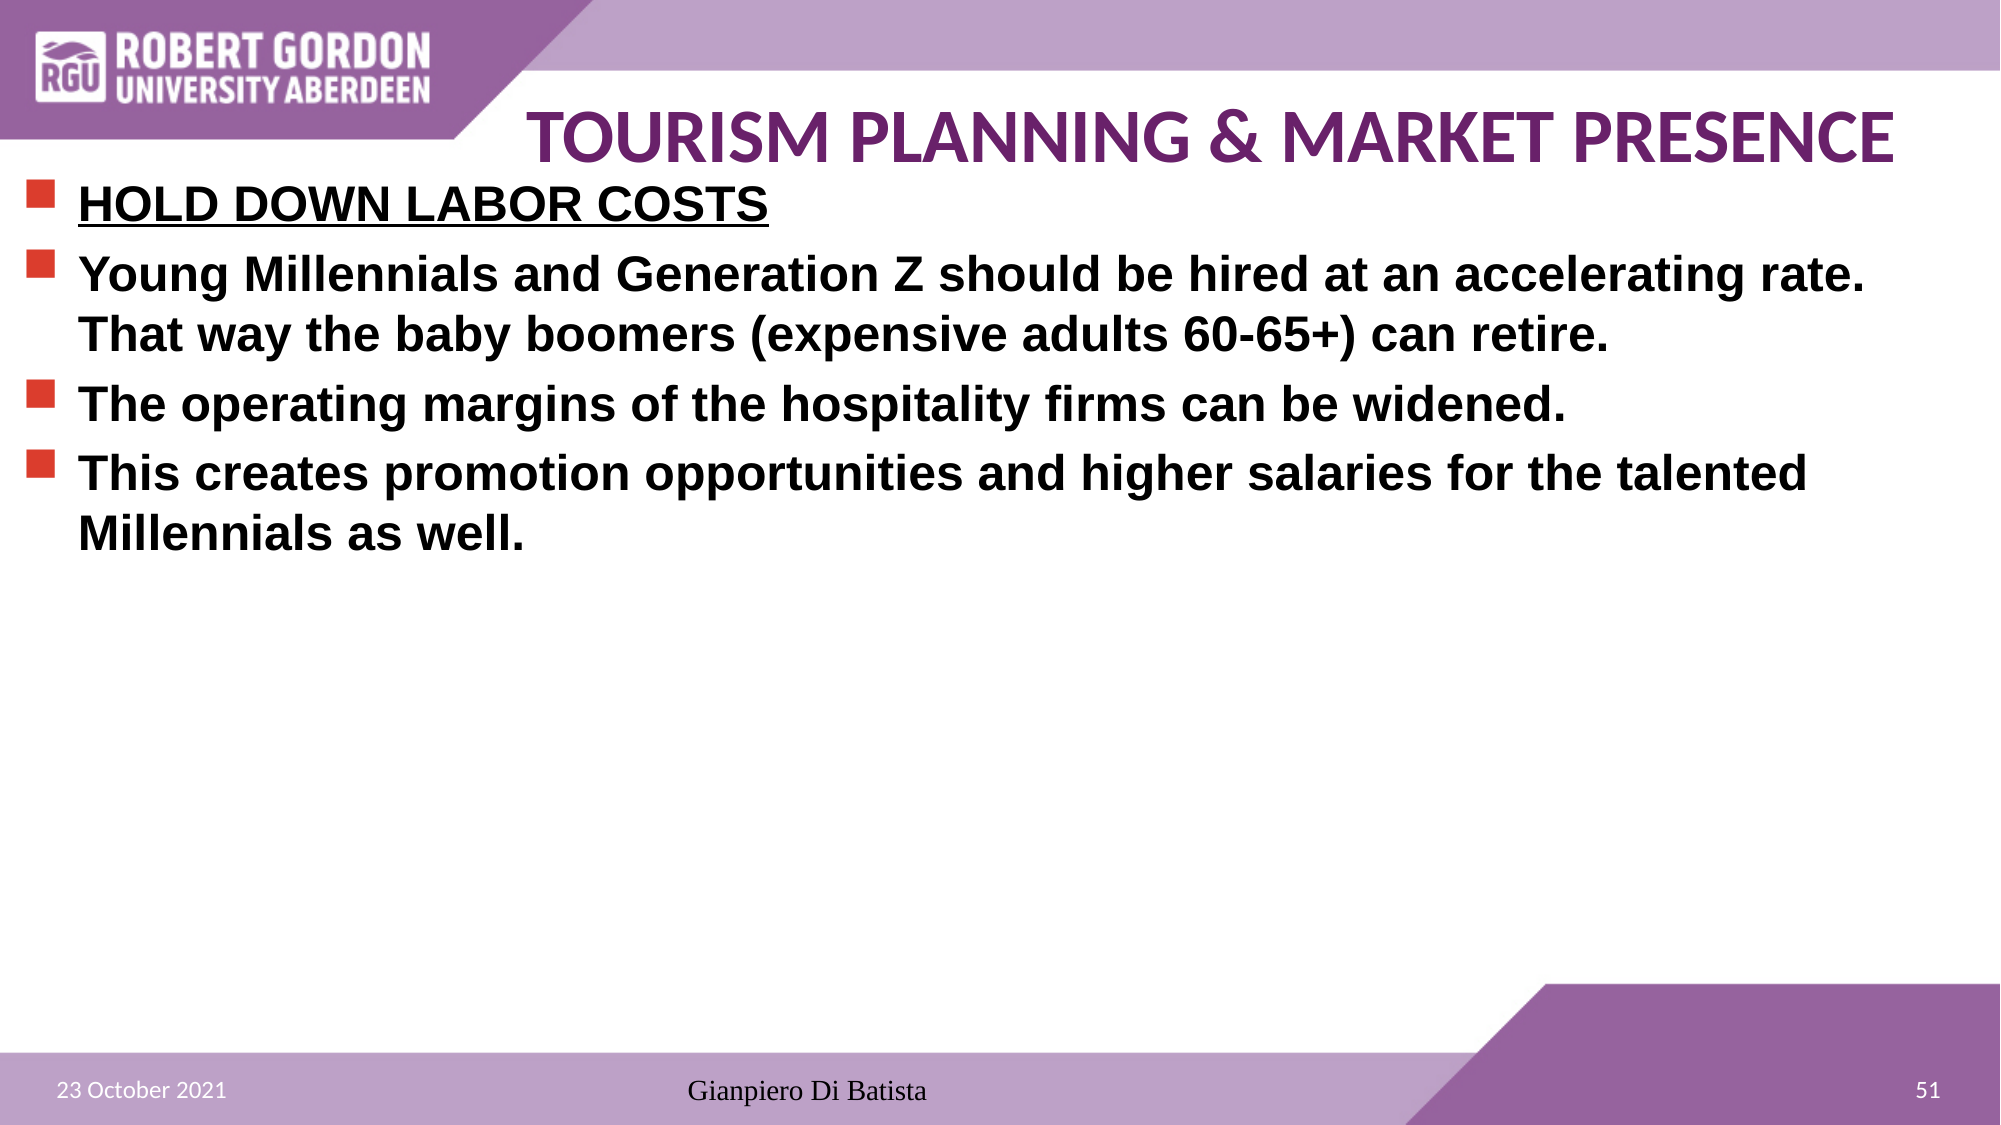

# TOURISM PLANNING & MARKET PRESENCE
HOLD DOWN LABOR COSTS
Young Millennials and Generation Z should be hired at an accelerating rate. That way the baby boomers (expensive adults 60-65+) can retire.
The operating margins of the hospitality firms can be widened.
This creates promotion opportunities and higher salaries for the talented Millennials as well.
51
23 October 2021
Gianpiero Di Batista